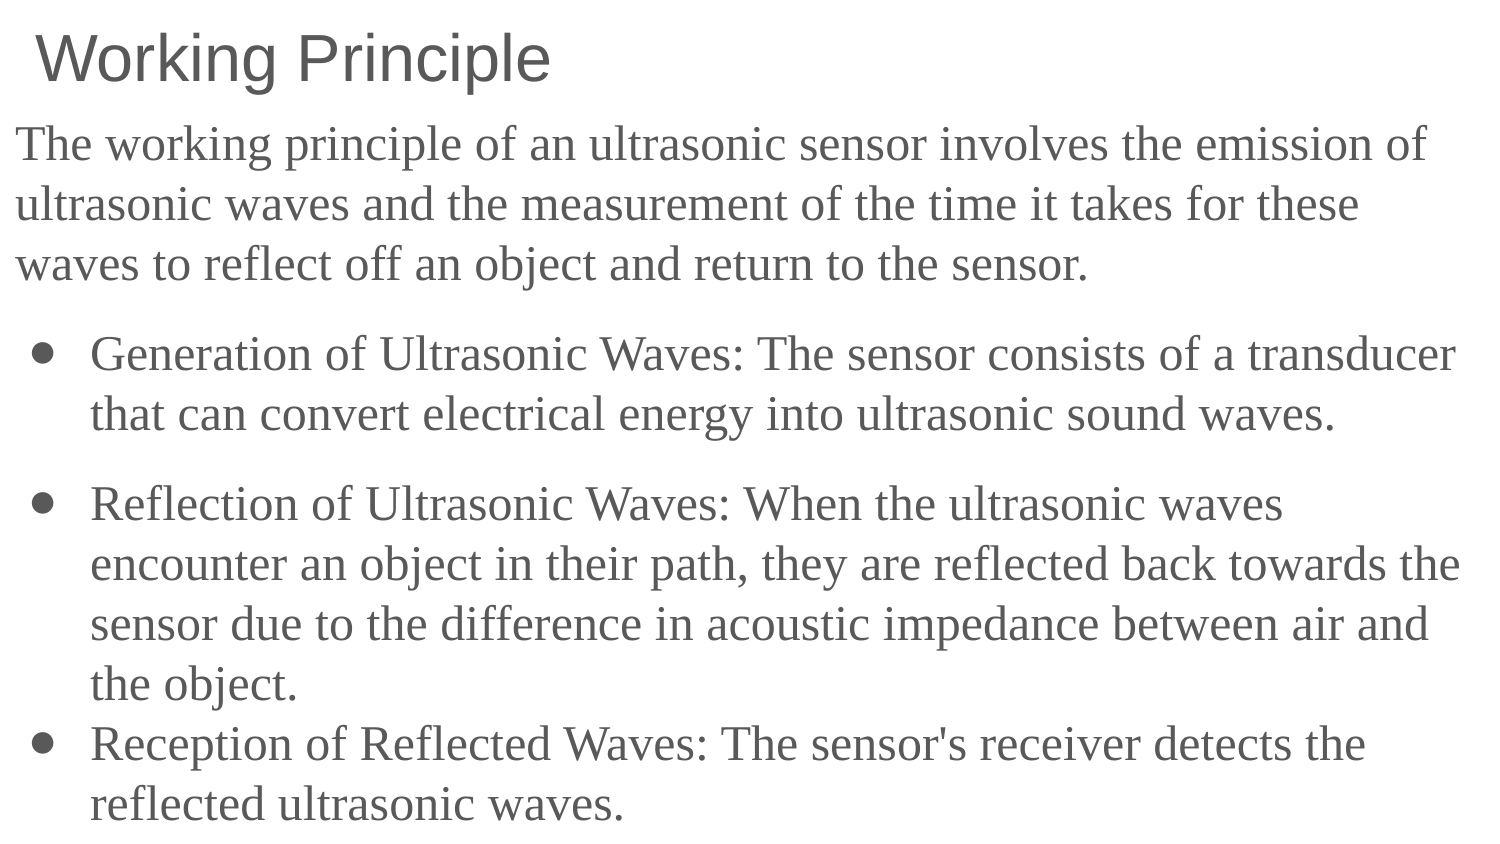

Working Principle
The working principle of an ultrasonic sensor involves the emission of ultrasonic waves and the measurement of the time it takes for these waves to reflect off an object and return to the sensor.

Generation of Ultrasonic Waves: The sensor consists of a transducer that can convert electrical energy into ultrasonic sound waves.

Reflection of Ultrasonic Waves: When the ultrasonic waves encounter an object in their path, they are reflected back towards the sensor due to the difference in acoustic impedance between air and the object.
Reception of Reflected Waves: The sensor's receiver detects the reflected ultrasonic waves.